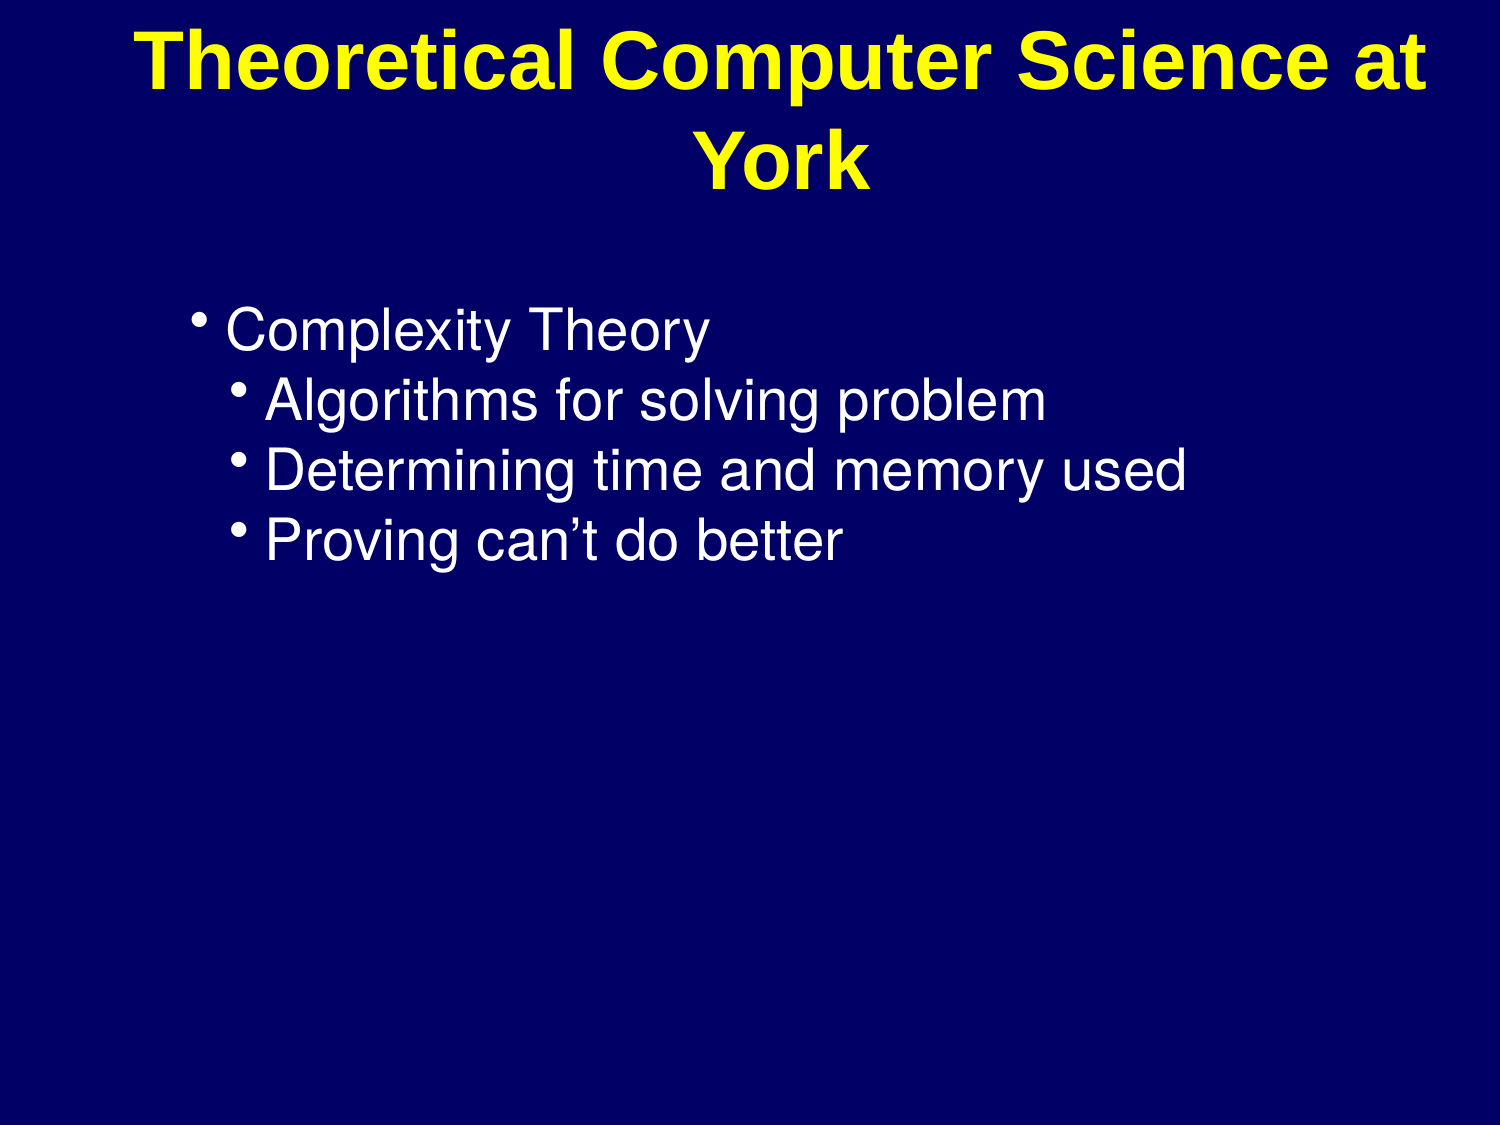

# Theoretical Computer Science at York
Complexity Theory
Algorithms for solving problem
Determining time and memory used
Proving can’t do better